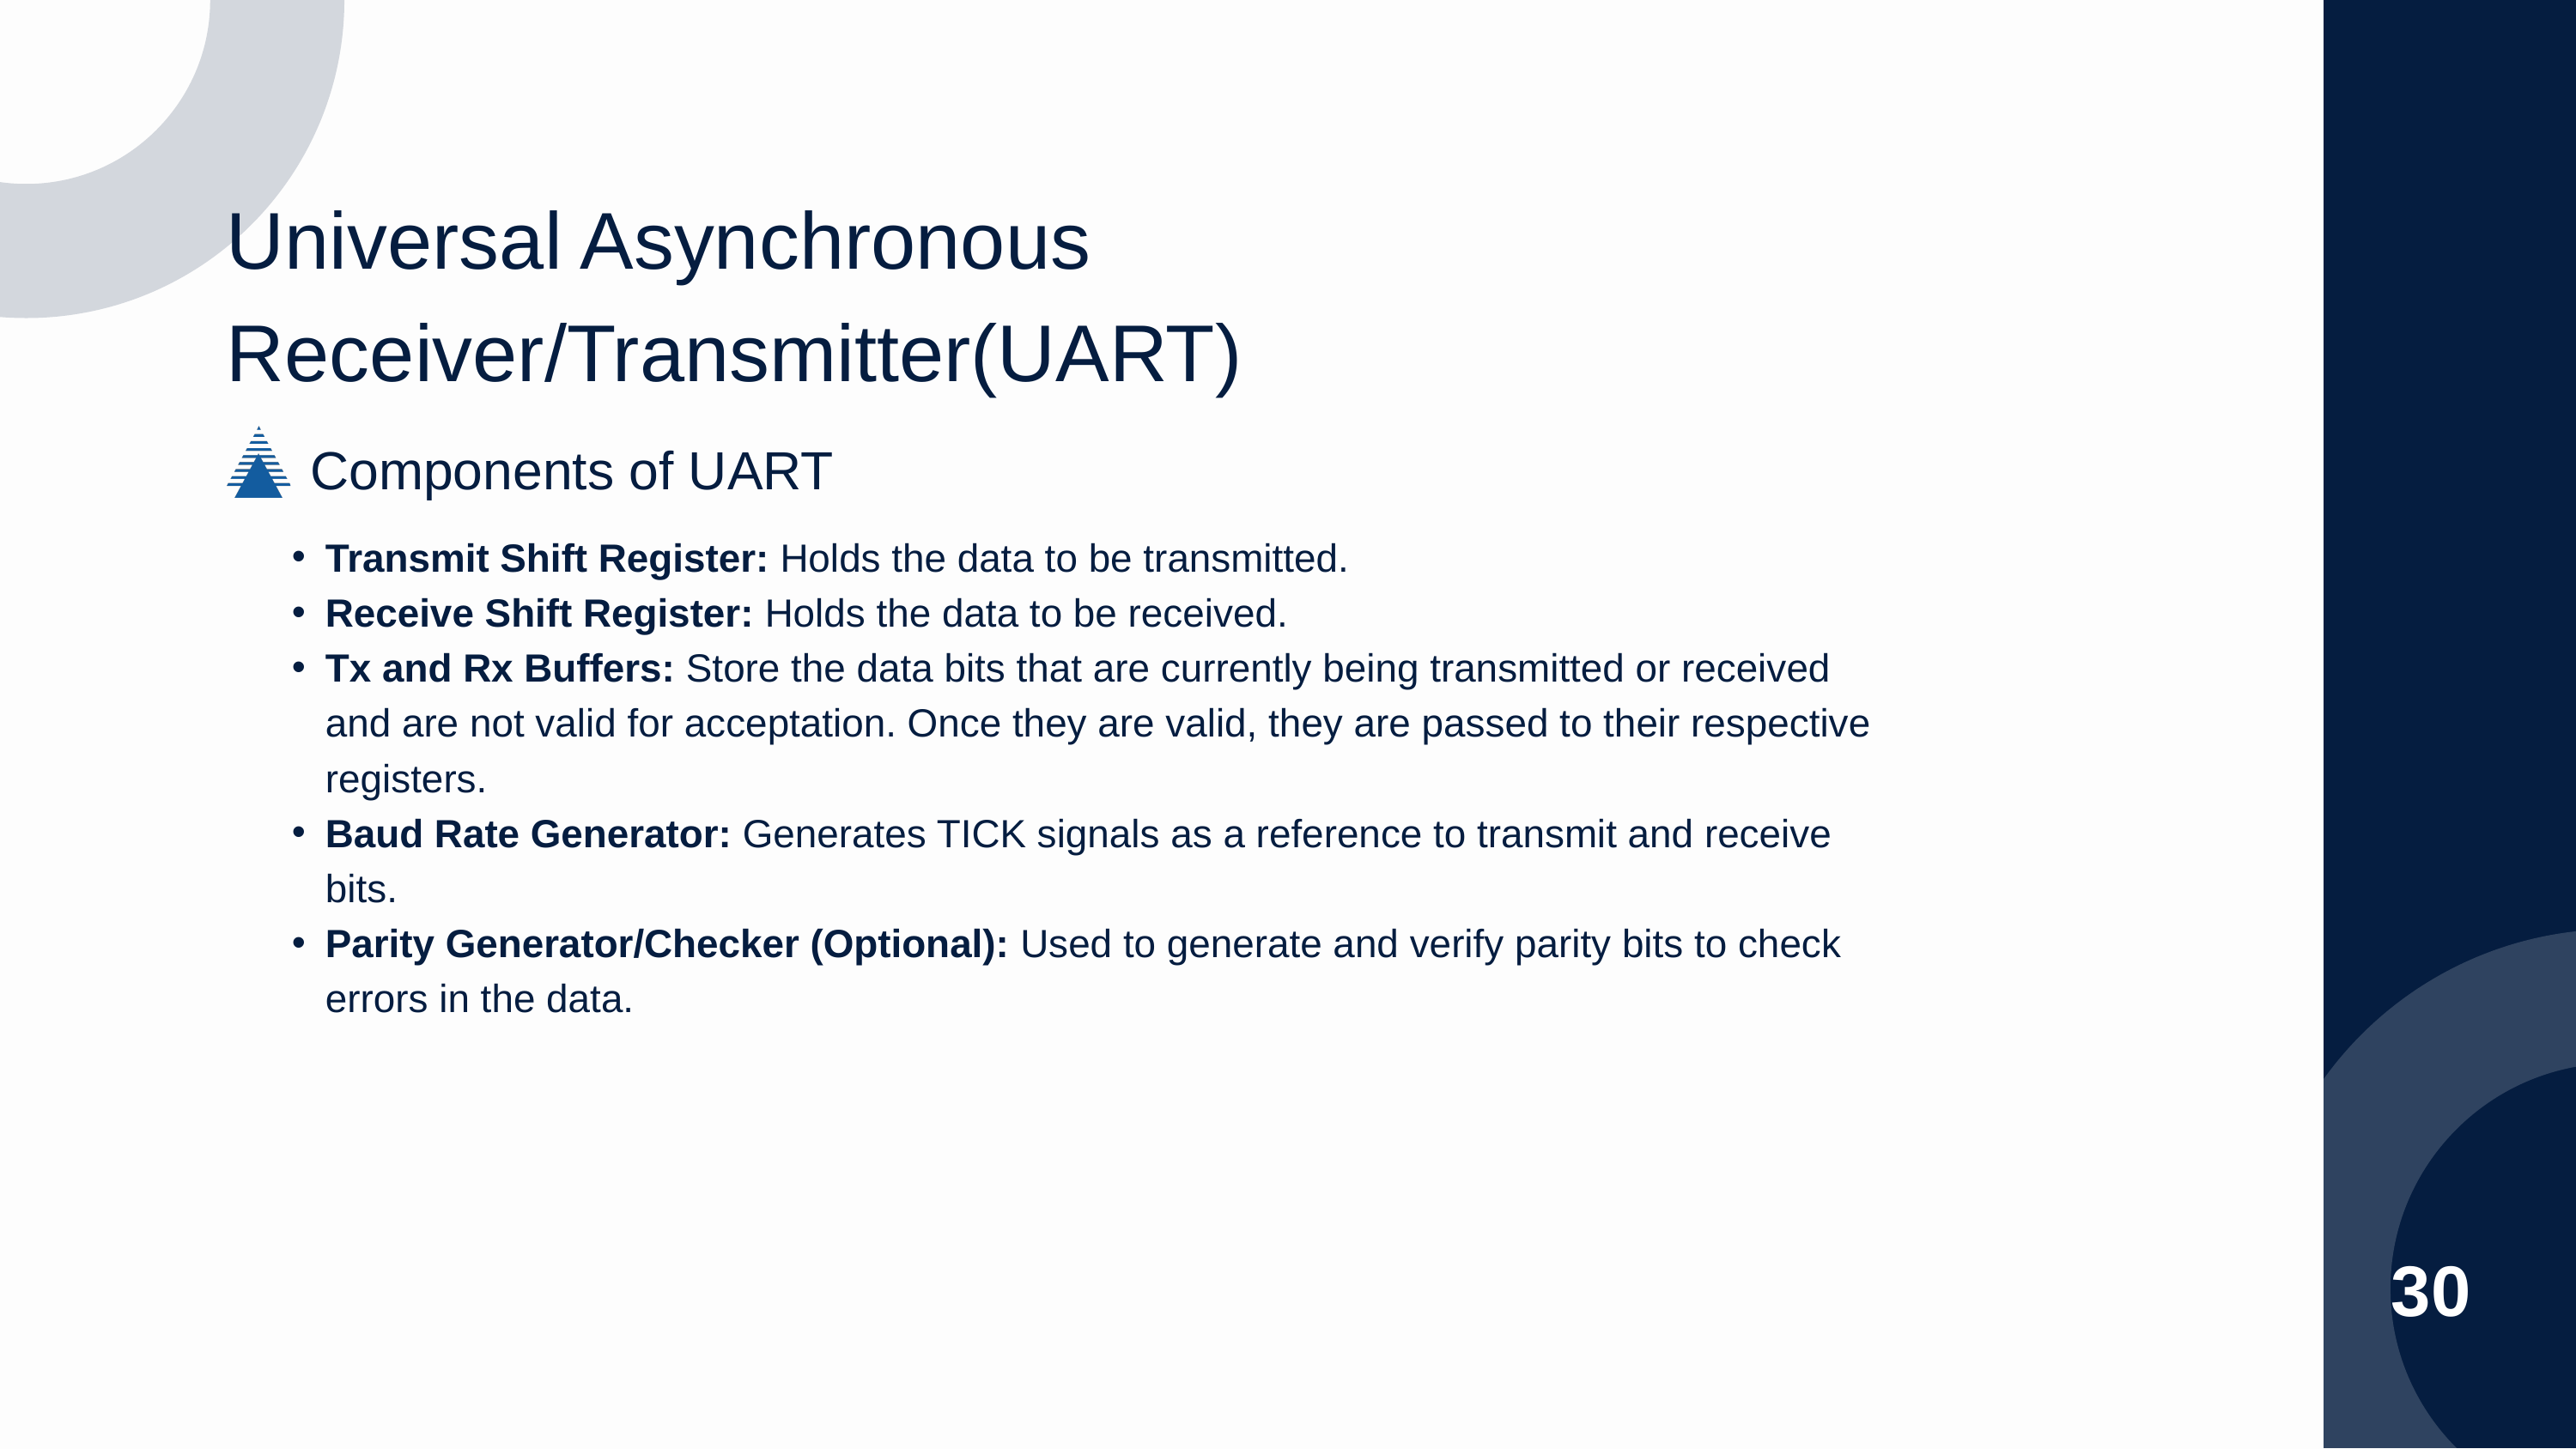

Universal Asynchronous Receiver/Transmitter(UART)
Components of UART

Transmit Shift Register: Holds the data to be transmitted.
Receive Shift Register: Holds the data to be received.
Tx and Rx Buffers: Store the data bits that are currently being transmitted or received and are not valid for acceptation. Once they are valid, they are passed to their respective registers.
Baud Rate Generator: Generates TICK signals as a reference to transmit and receive bits.
Parity Generator/Checker (Optional): Used to generate and verify parity bits to check errors in the data.
30